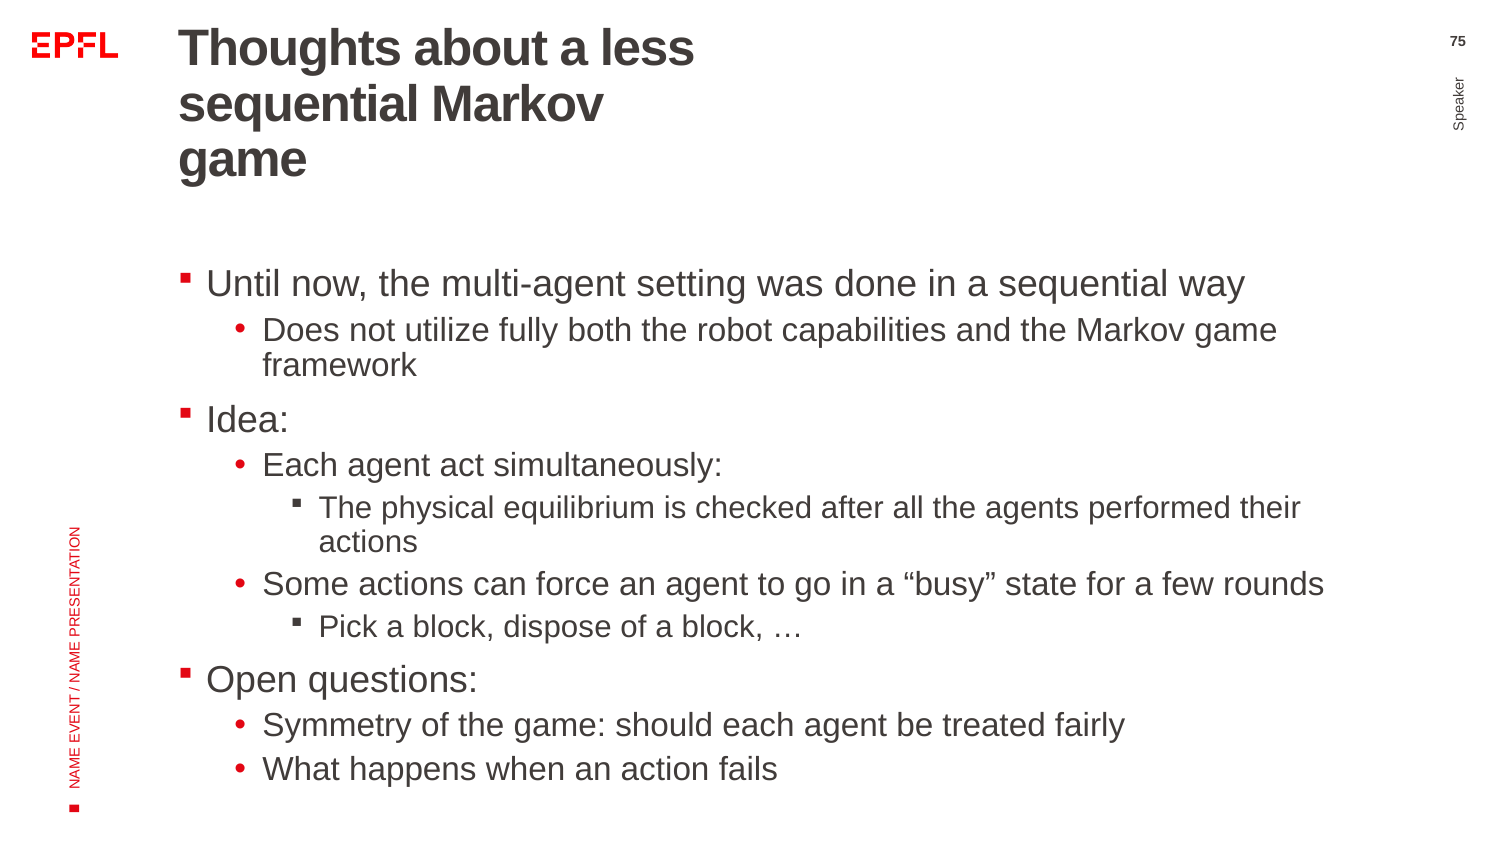

# Thoughts about a less sequential Markov game
75
Until now, the multi-agent setting was done in a sequential way
Does not utilize fully both the robot capabilities and the Markov game framework
Idea:
Each agent act simultaneously:
The physical equilibrium is checked after all the agents performed their actions
Some actions can force an agent to go in a “busy” state for a few rounds
Pick a block, dispose of a block, …
Open questions:
Symmetry of the game: should each agent be treated fairly
What happens when an action fails
Speaker
NAME EVENT / NAME PRESENTATION